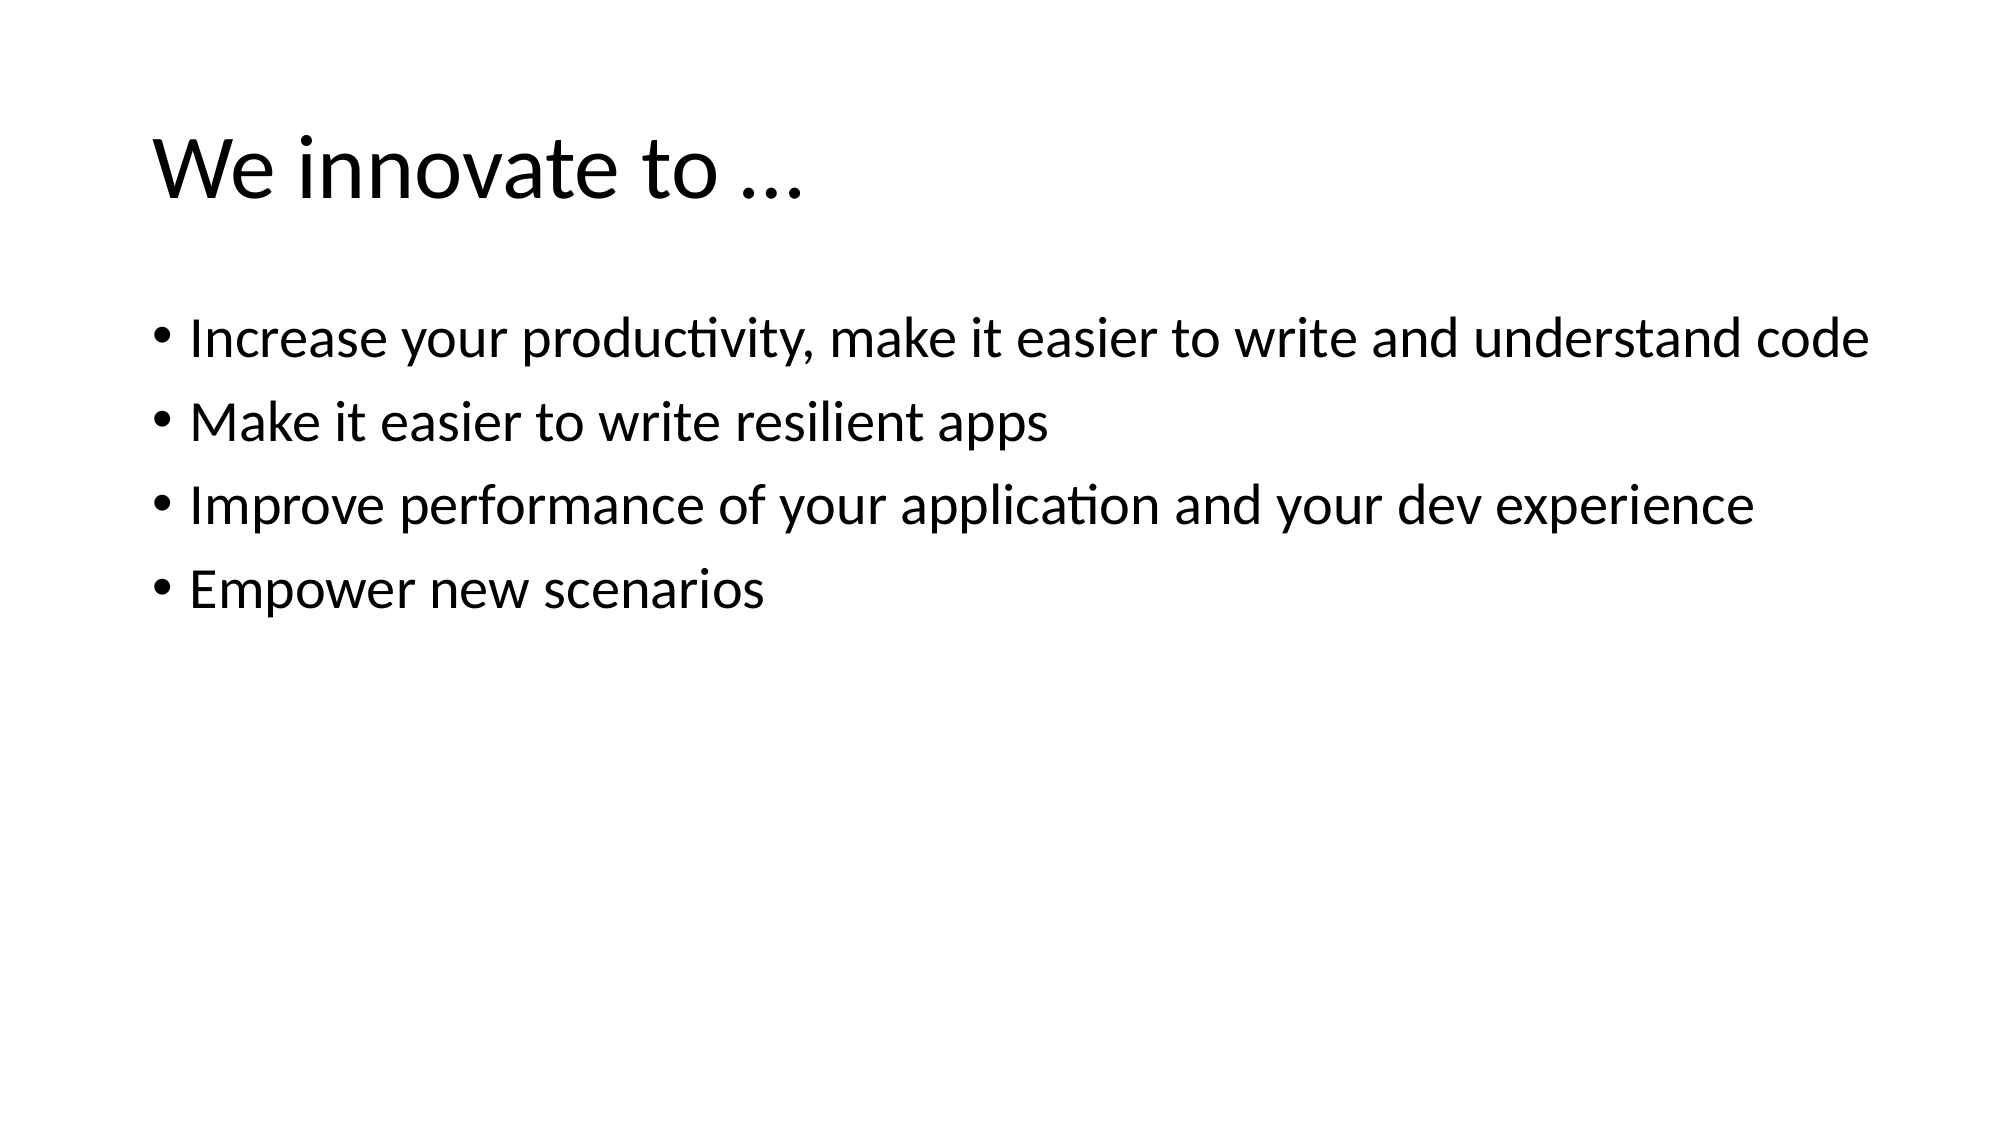

# We innovate to …
Increase your productivity, make it easier to write and understand code
Make it easier to write resilient apps
Improve performance of your application and your dev experience
Empower new scenarios